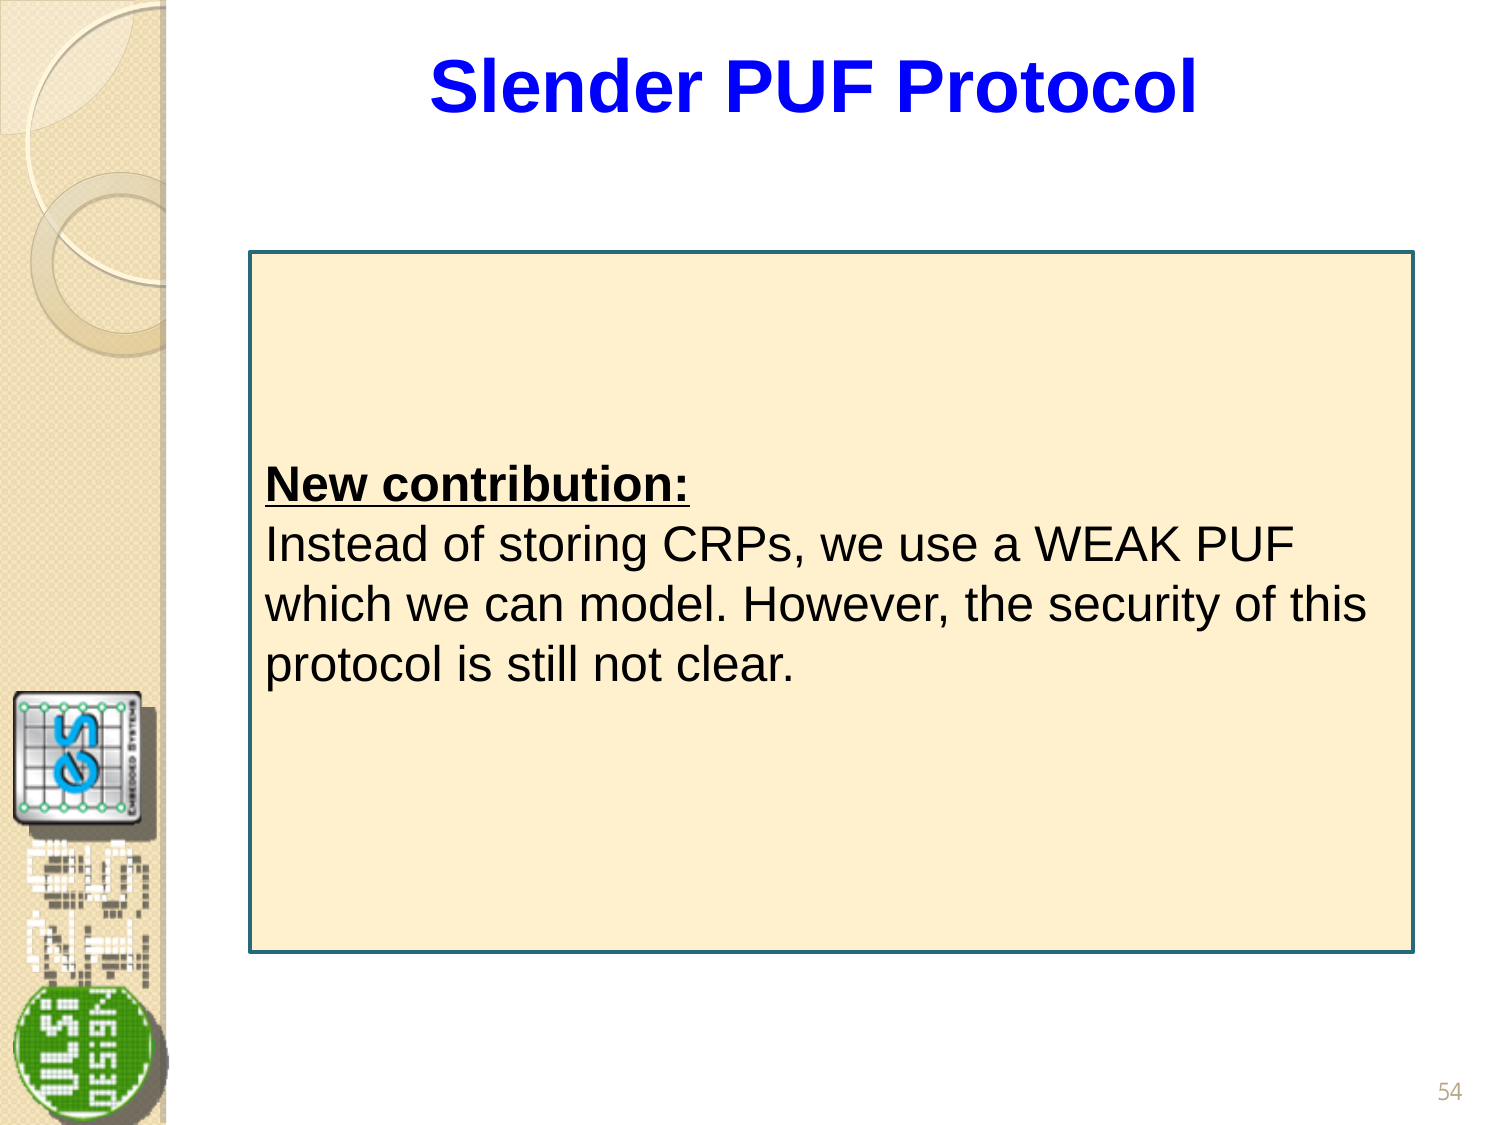

# Slender PUF Protocol
New contribution:
Instead of storing CRPs, we use a WEAK PUF which we can model. However, the security of this protocol is still not clear.

54